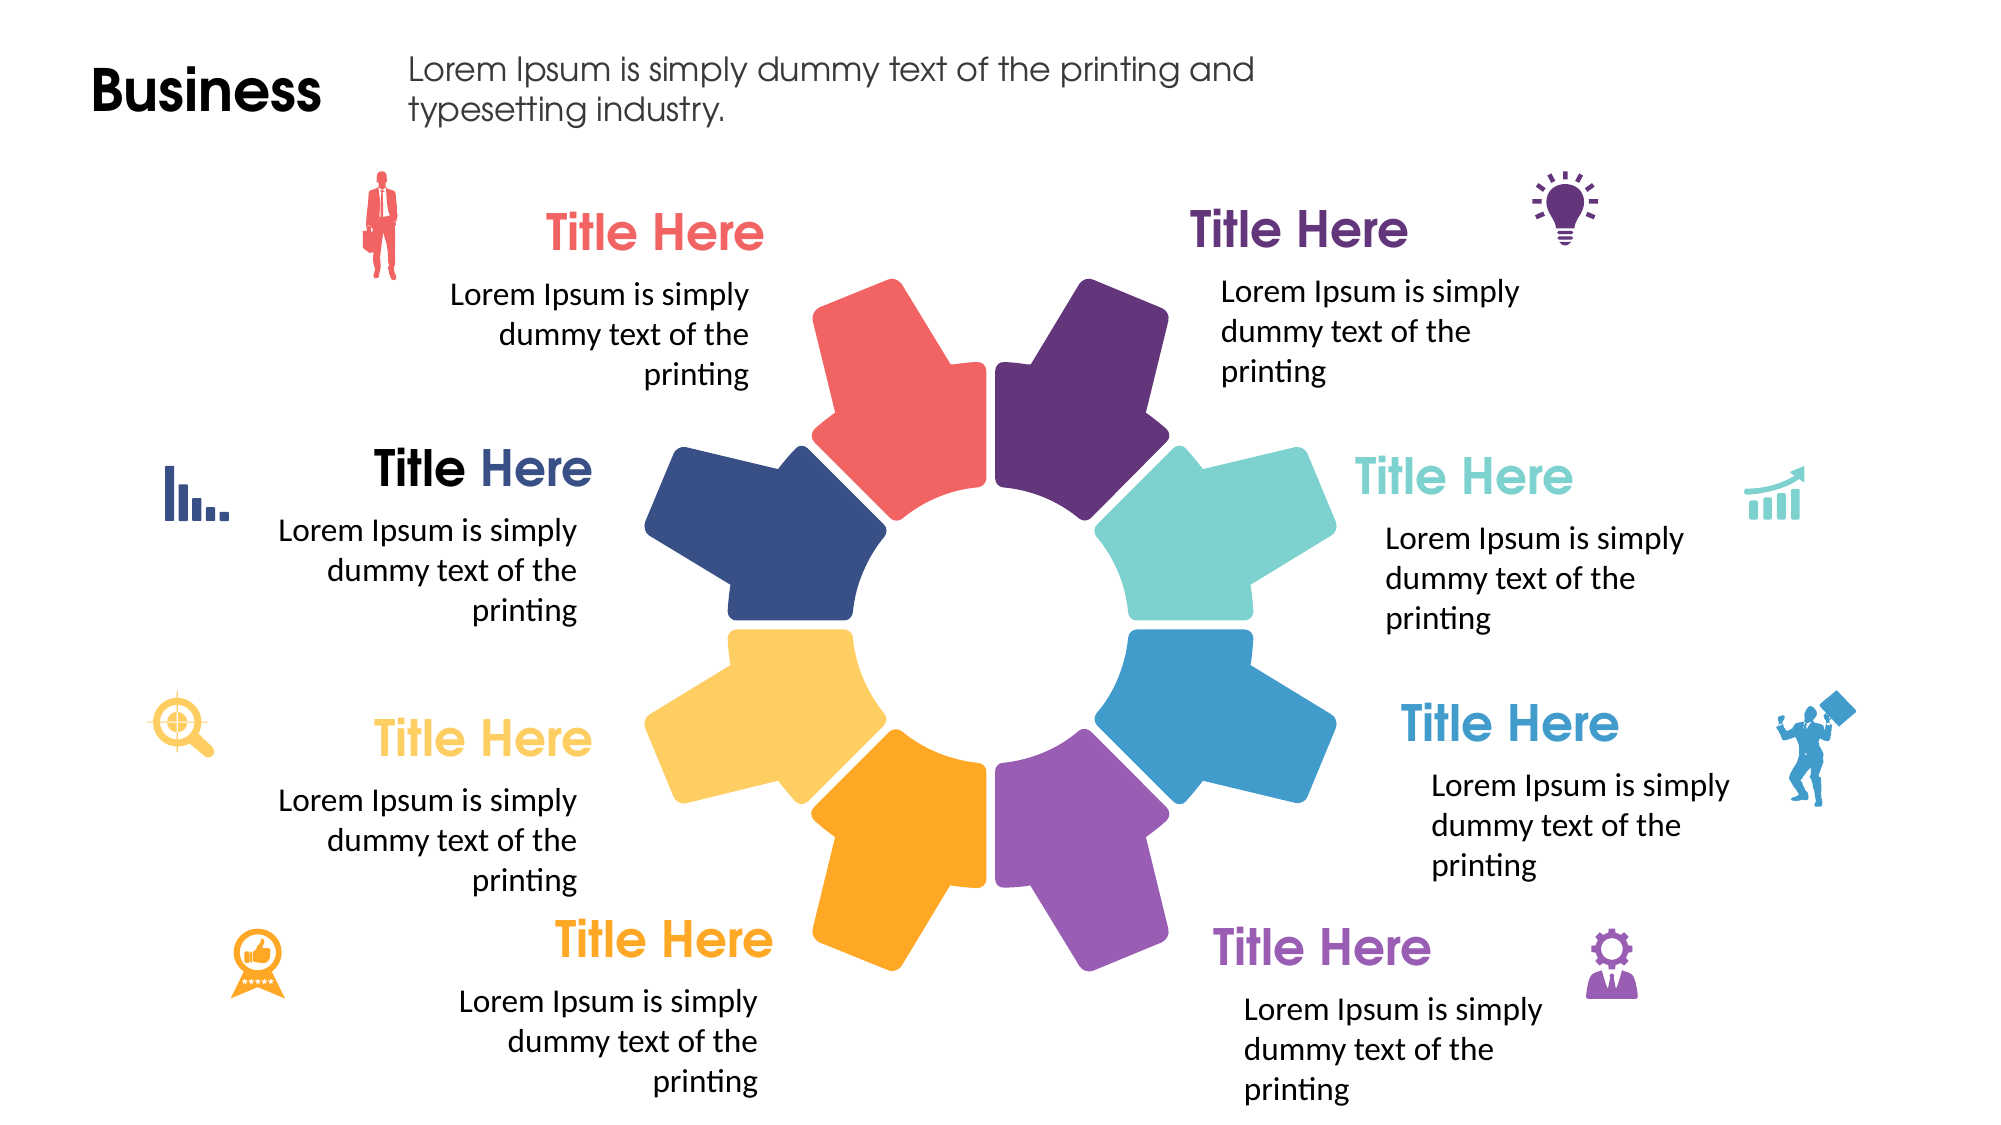

Lorem Ipsum is simply dummy text of the printing and typesetting industry.
Business

Title Here
Title Here
Lorem Ipsum is simply dummy text of the printing
Lorem Ipsum is simply dummy text of the printing

Title Here
Title Here

Lorem Ipsum is simply dummy text of the printing
Lorem Ipsum is simply dummy text of the printing

Title Here

Title Here

Lorem Ipsum is simply dummy text of the printing
Lorem Ipsum is simply dummy text of the printing
Title Here
Title Here

Lorem Ipsum is simply dummy text of the printing
Lorem Ipsum is simply dummy text of the printing